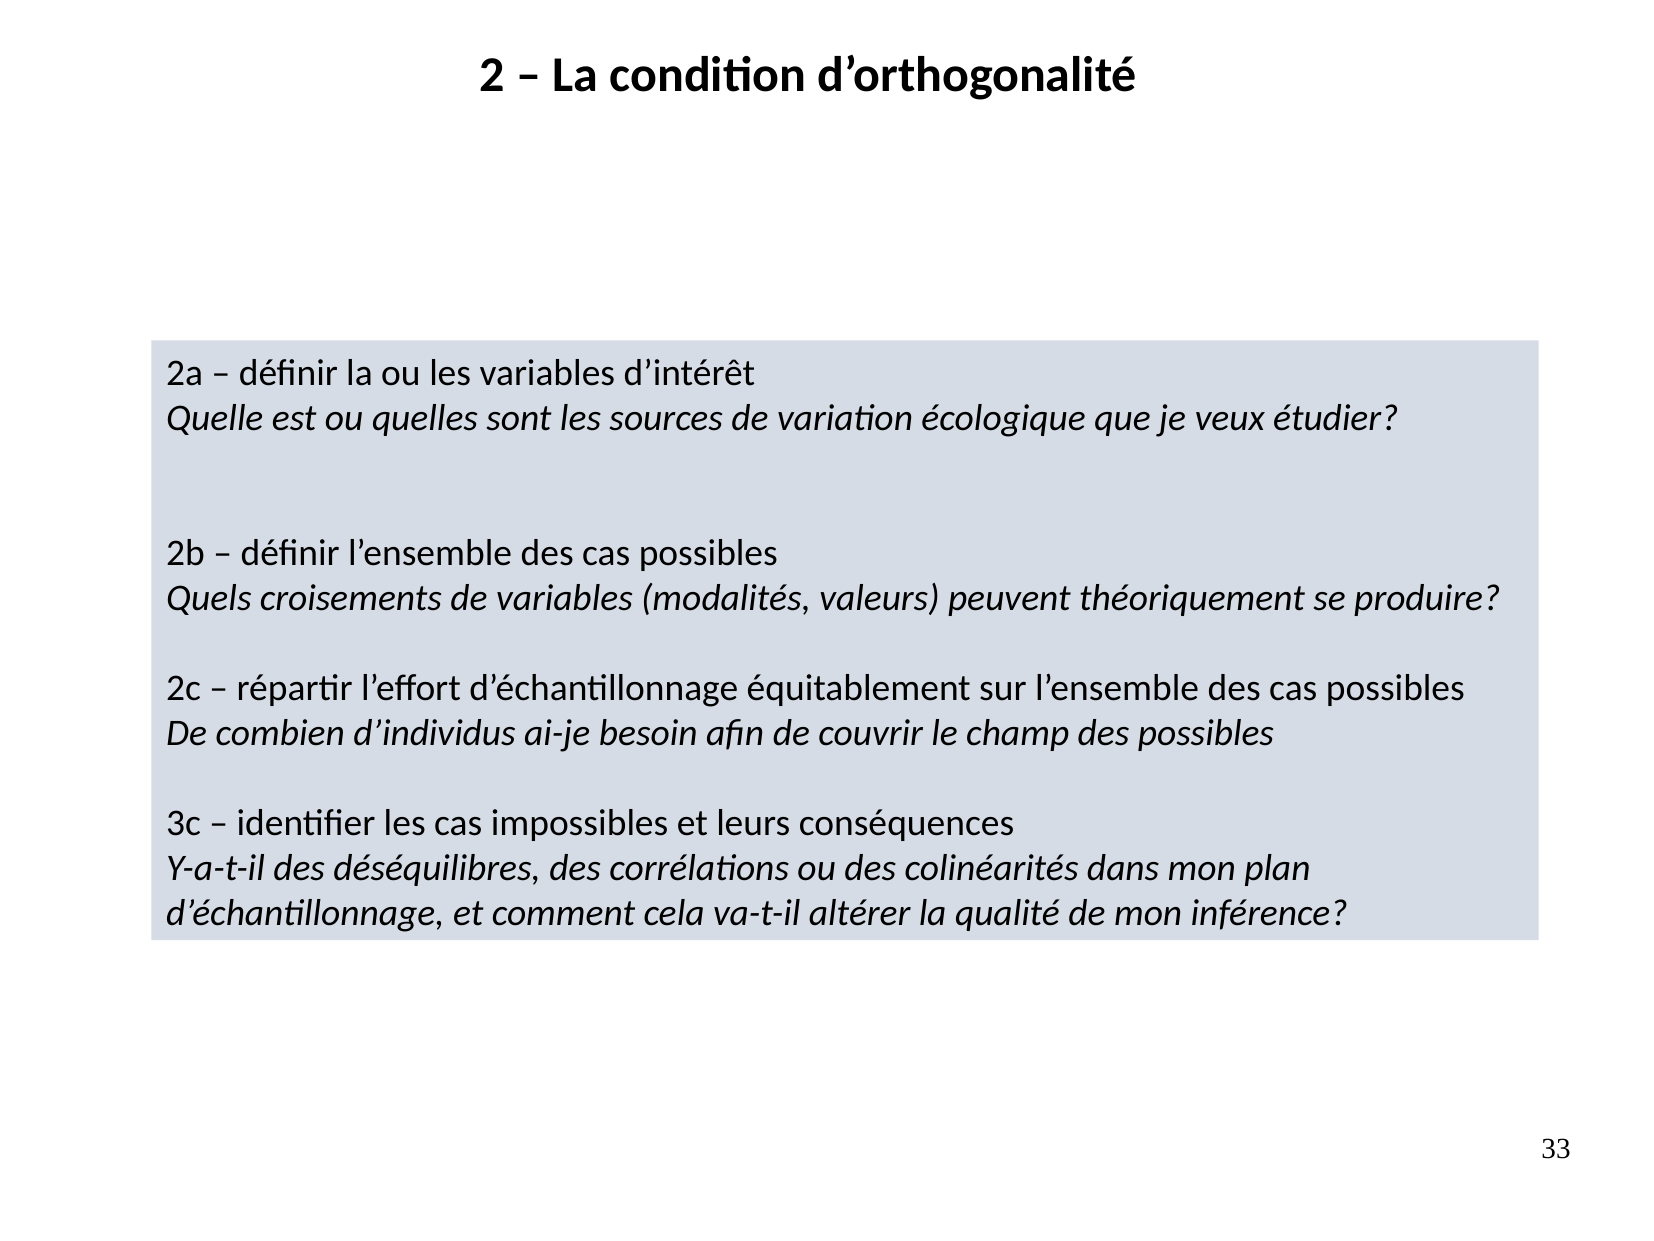

2 – La condition d’orthogonalité
2a – définir la ou les variables d’intérêt
Quelle est ou quelles sont les sources de variation écologique que je veux étudier?

2b – définir l’ensemble des cas possibles
Quels croisements de variables (modalités, valeurs) peuvent théoriquement se produire?

2c – répartir l’effort d’échantillonnage équitablement sur l’ensemble des cas possibles
De combien d’individus ai-je besoin afin de couvrir le champ des possibles

3c – identifier les cas impossibles et leurs conséquences
Y-a-t-il des déséquilibres, des corrélations ou des colinéarités dans mon plan d’échantillonnage, et comment cela va-t-il altérer la qualité de mon inférence?
33